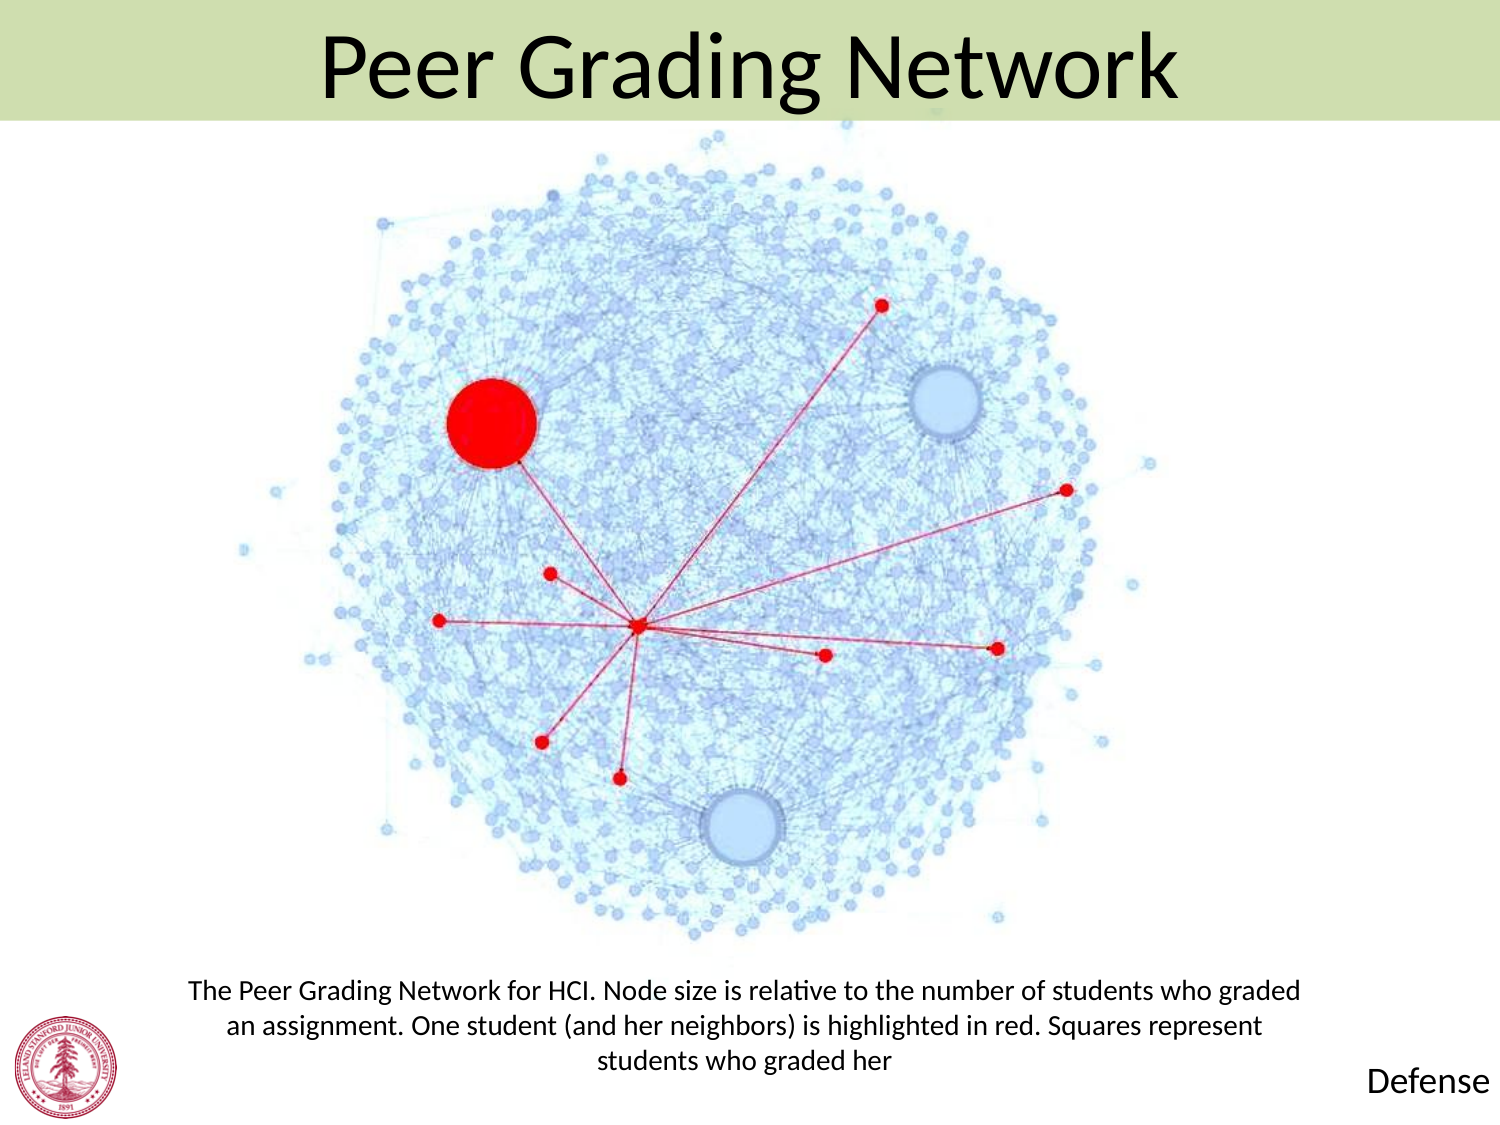

Peer Grading Network

The Peer Grading Network for HCI. Node size is relative to the number of students who graded an assignment. One student (and her neighbors) is highlighted in red. Squares represent students who graded her